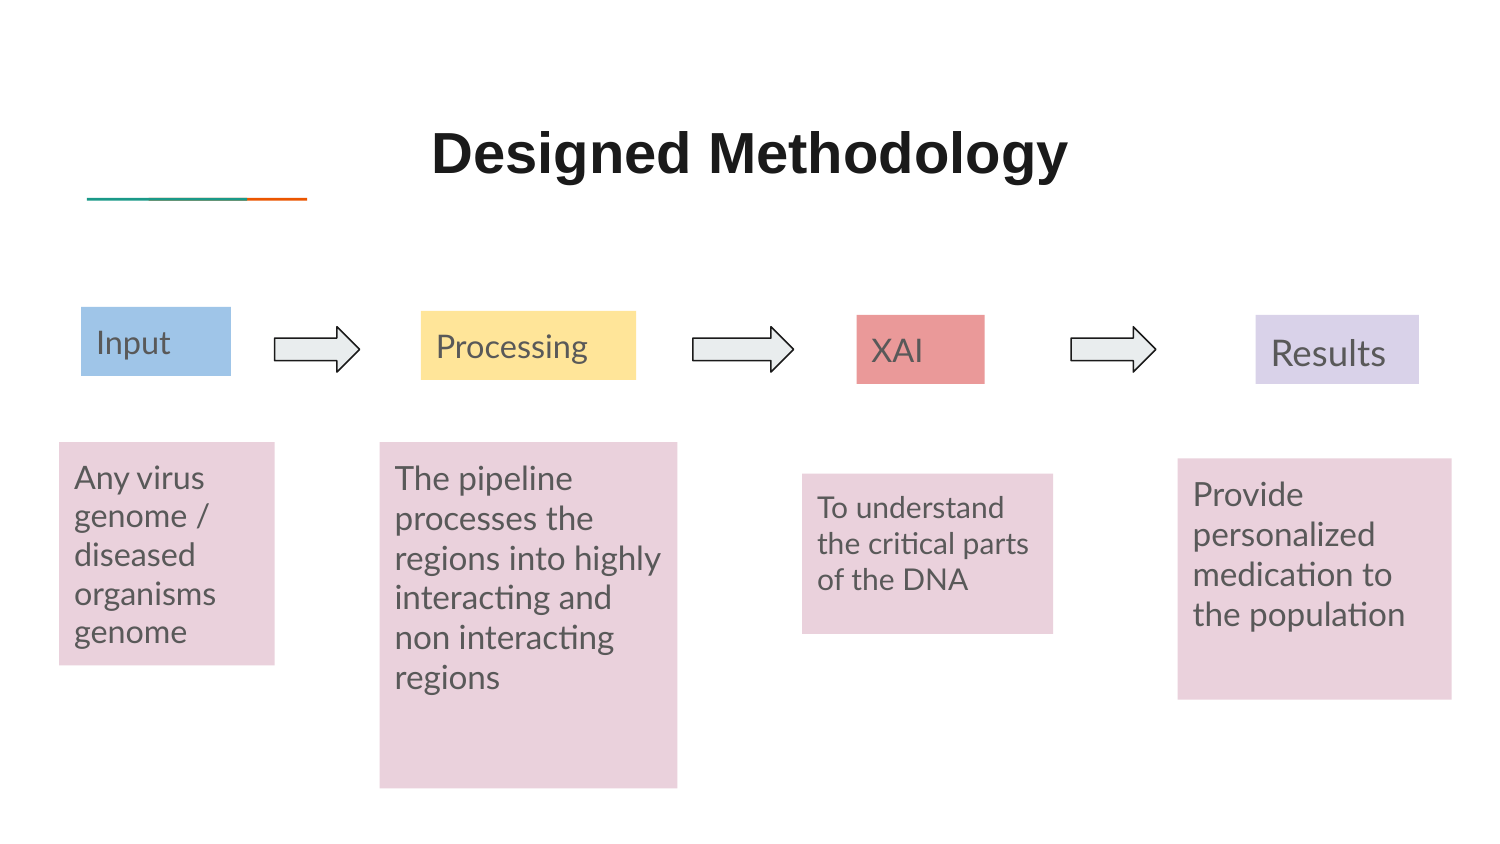

# Designed Methodology
Input
Processing
XAI
Results

Any virus genome / diseased organisms genome
The pipeline processes the regions into highly interacting and non interacting regions
Provide personalized medication to the population
To understand the critical parts of the DNA